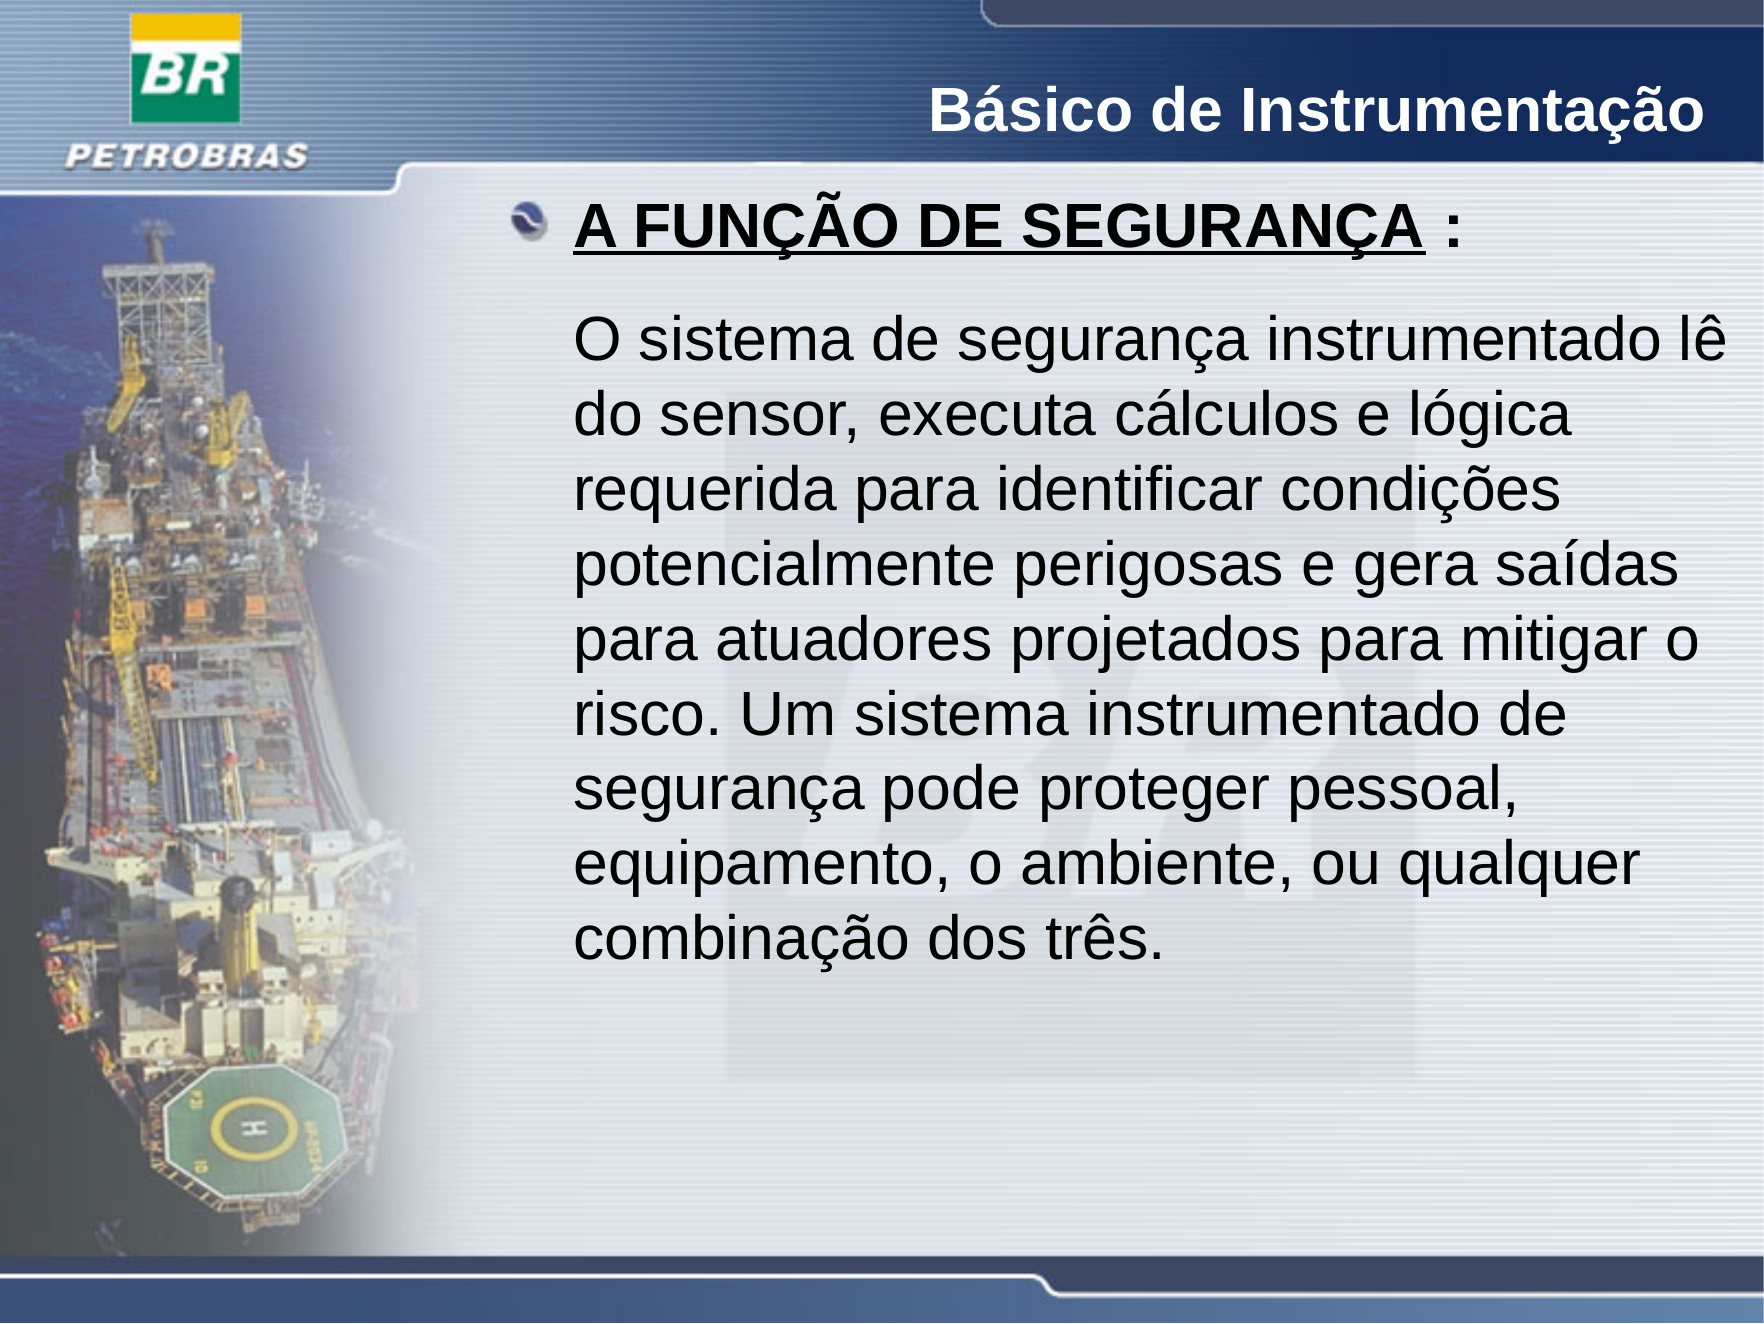

# Básico de Instrumentação
A FUNÇÃO DE SEGURANÇA :
	O sistema de segurança instrumentado lê do sensor, executa cálculos e lógica requerida para identificar condições potencialmente perigosas e gera saídas para atuadores projetados para mitigar o risco. Um sistema instrumentado de segurança pode proteger pessoal, equipamento, o ambiente, ou qualquer combinação dos três.